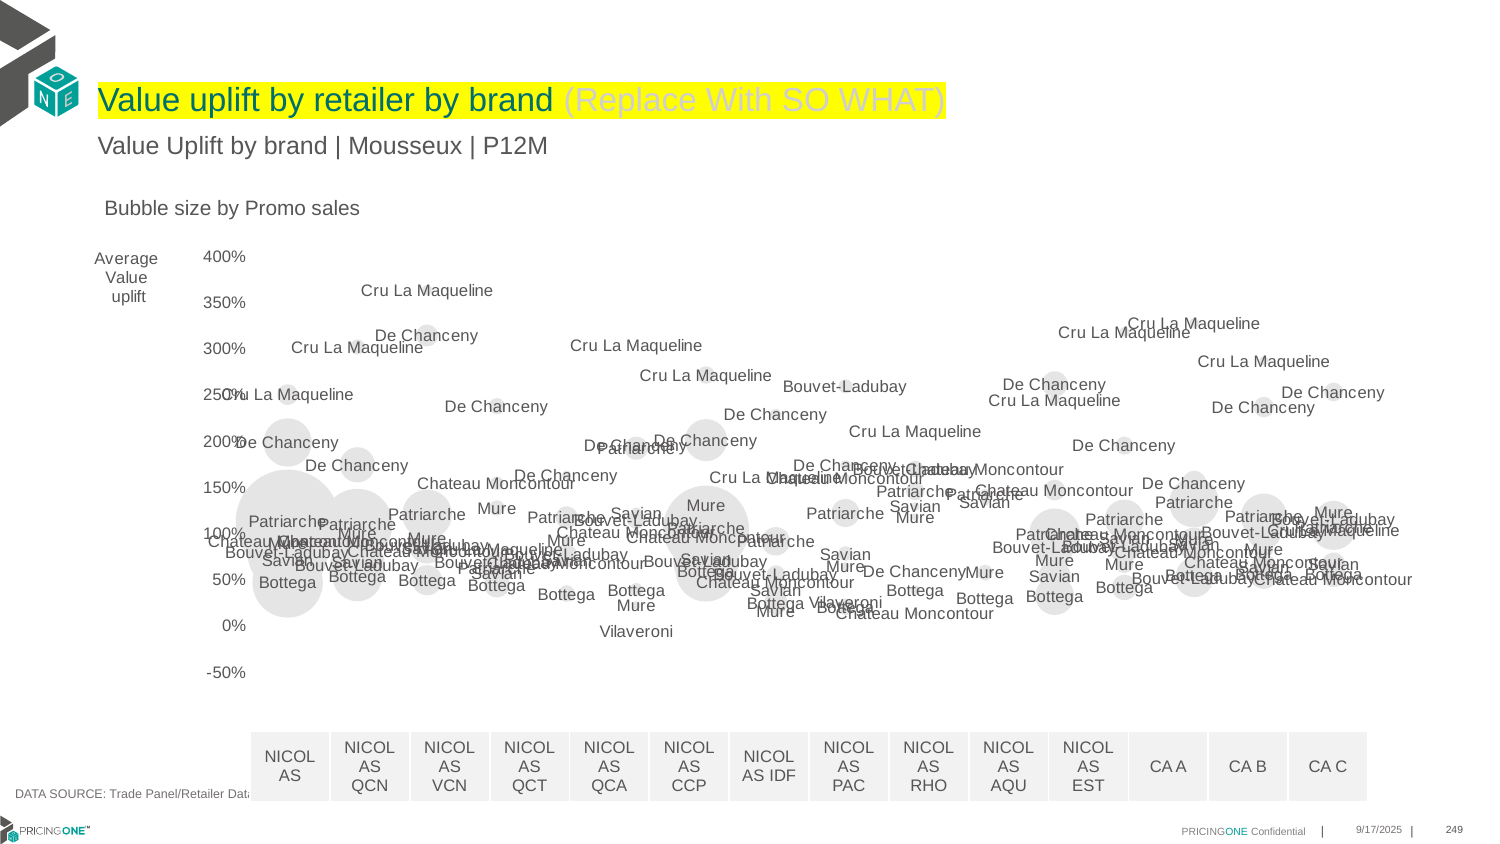

# Value uplift by retailer by brand (Replace With SO WHAT)
Value Uplift by brand | Mousseux | P12M

### Chart

| Category | Average Value Uplift |
|---|---|
Bubble size by Promo sales
| NICOLAS | NICOLAS QCN | NICOLAS VCN | NICOLAS QCT | NICOLAS QCA | NICOLAS CCP | NICOLAS IDF | NICOLAS PAC | NICOLAS RHO | NICOLAS AQU | NICOLAS EST | CA A | CA B | CA C |
| --- | --- | --- | --- | --- | --- | --- | --- | --- | --- | --- | --- | --- | --- |
DATA SOURCE: Trade Panel/Retailer Data | Ending June 2025

9/17/2025
249